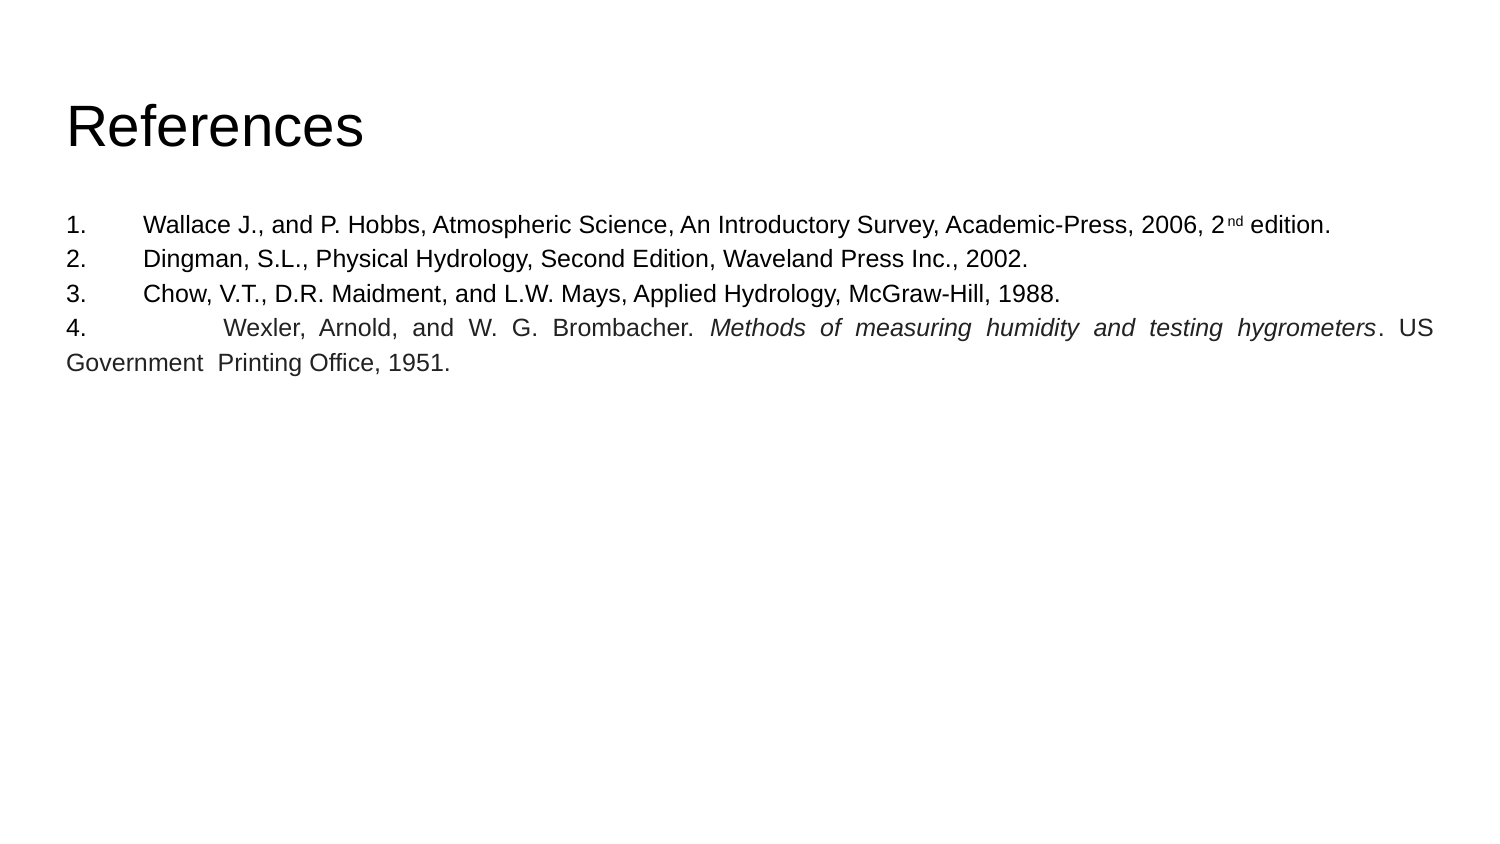

# References

1.              Wallace J., and P. Hobbs, Atmospheric Science, An Introductory Survey, Academic-Press, 2006, 2nd edition.
2.              Dingman, S.L., Physical Hydrology, Second Edition, Waveland Press Inc., 2002.
3.              Chow, V.T., D.R. Maidment, and L.W. Mays, Applied Hydrology, McGraw-Hill, 1988.
4. 	Wexler, Arnold, and W. G. Brombacher. Methods of measuring humidity and testing hygrometers. US Government  Printing Office, 1951.